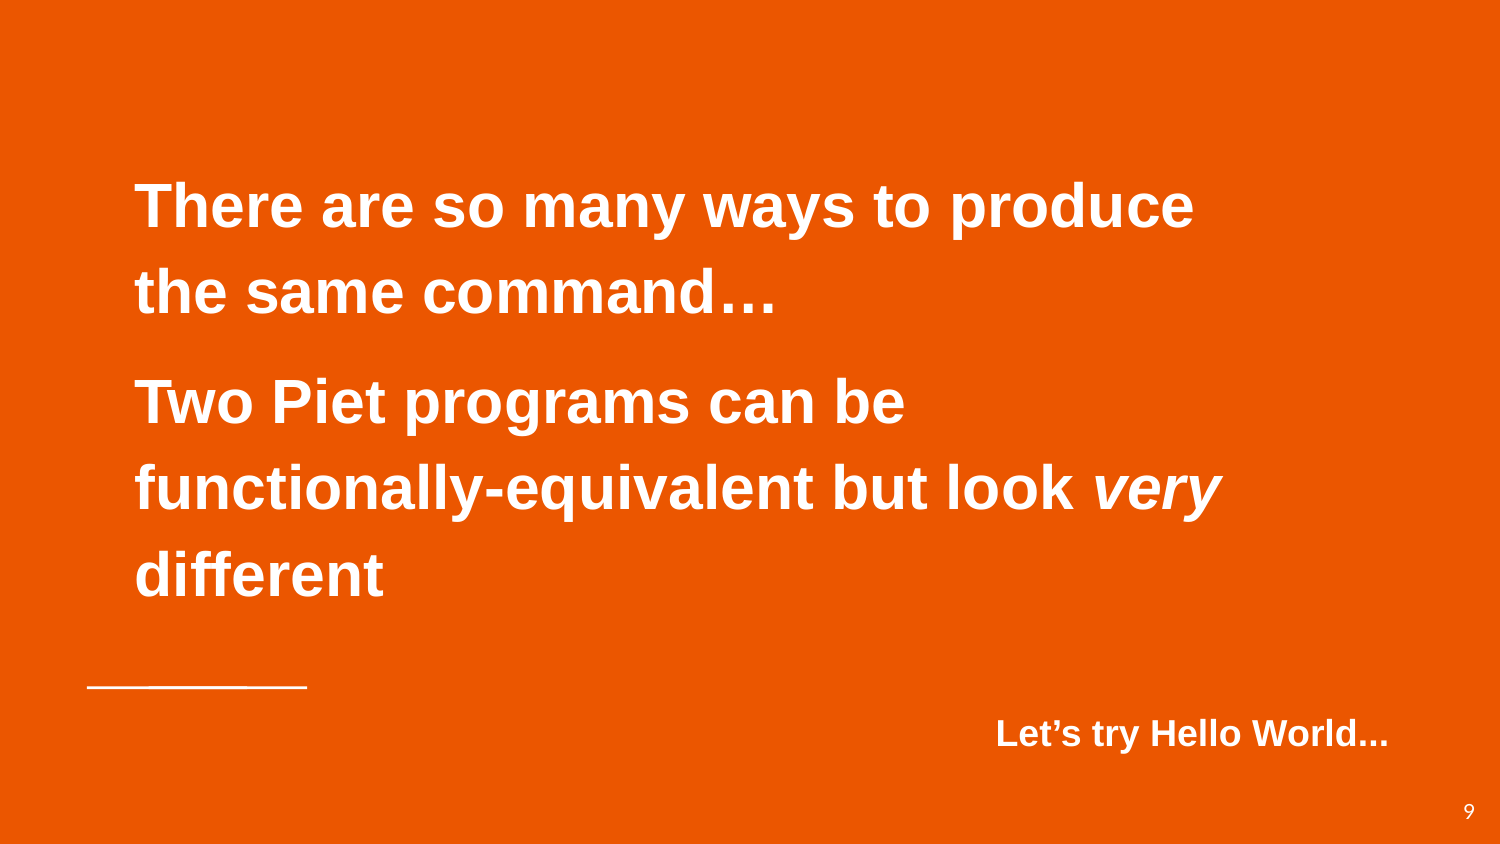

There are so many ways to produce the same command…
# Two Piet programs can be functionally-equivalent but look very different
Let’s try Hello World...
9